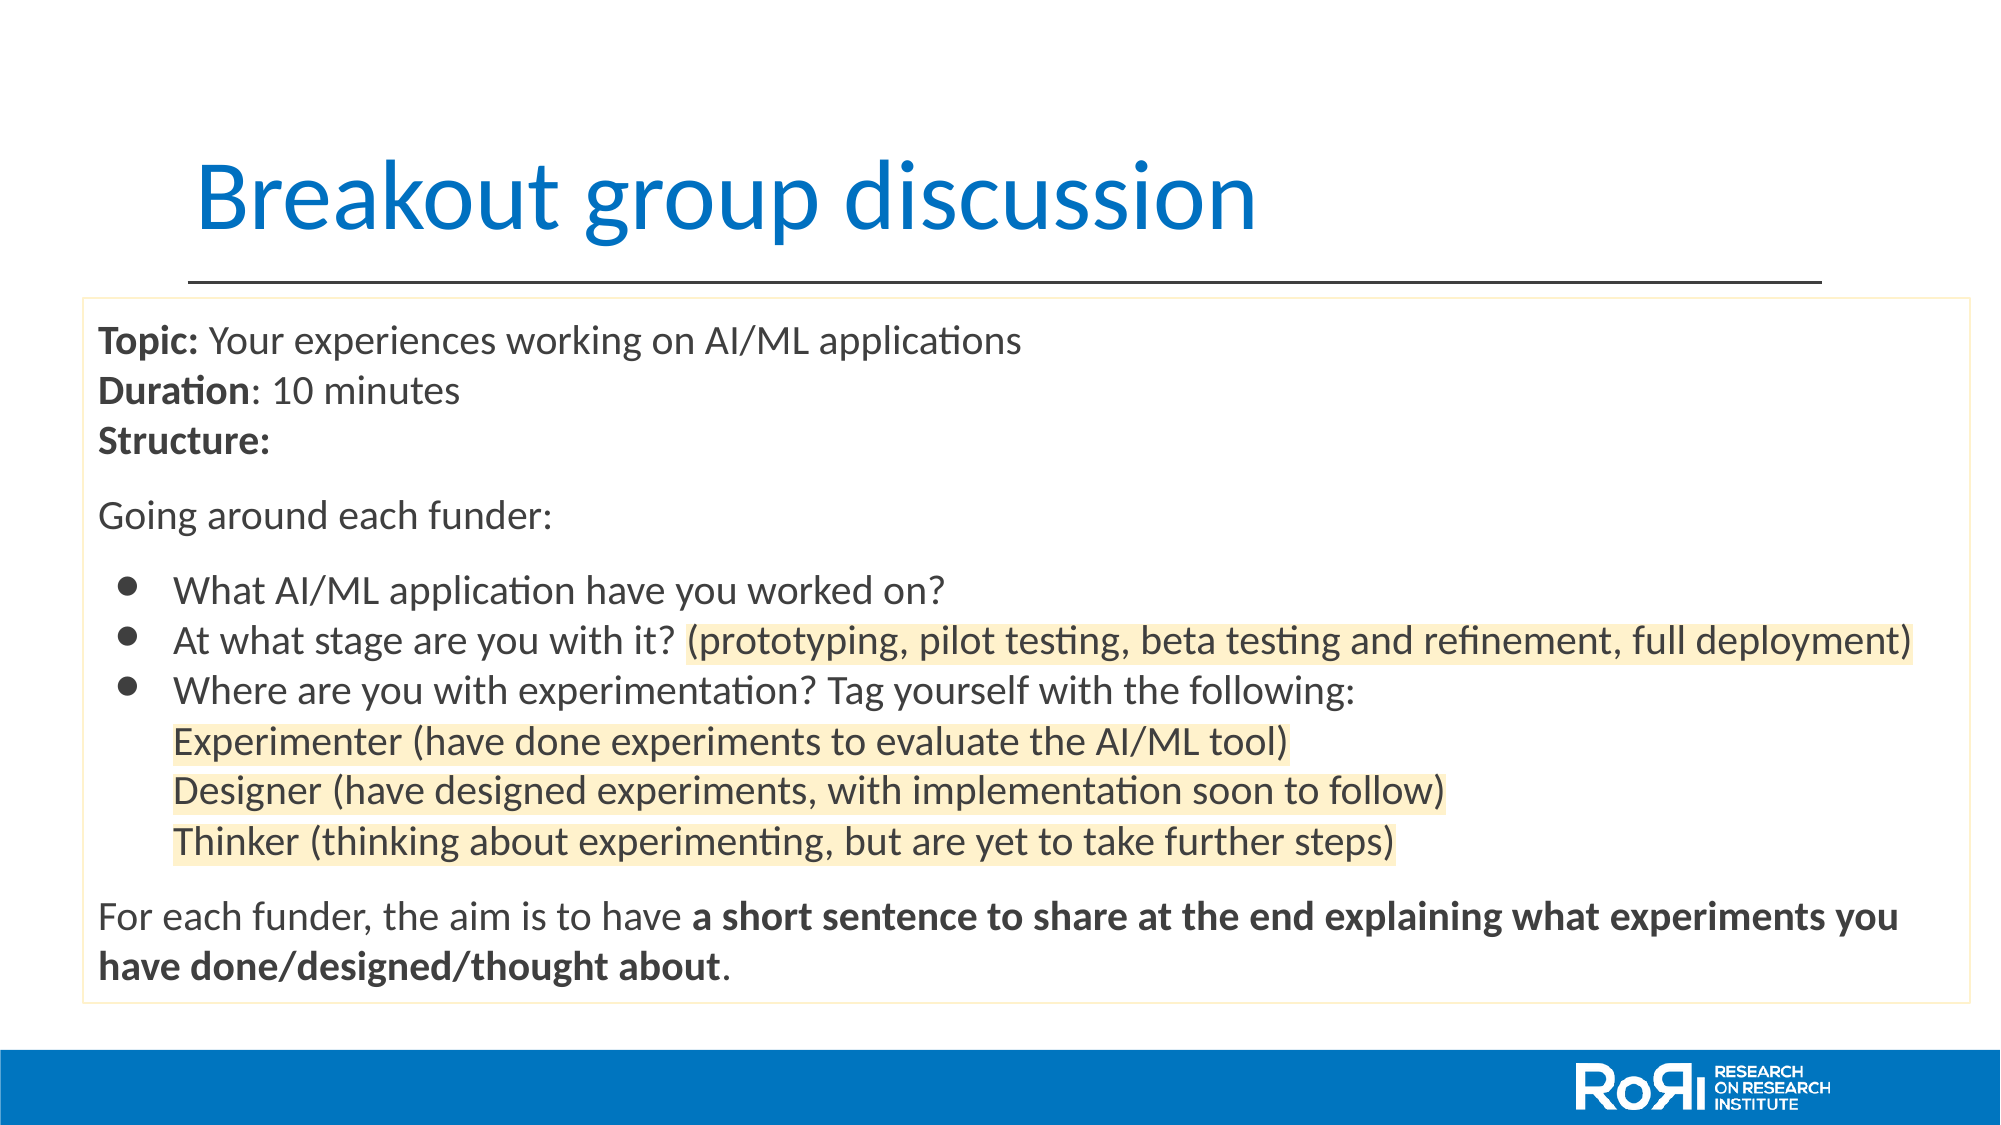

# Breakout group discussion
Topic: Your experiences working on AI/ML applications
Duration: 10 minutes
Structure:
Going around each funder:
What AI/ML application have you worked on?
At what stage are you with it? (prototyping, pilot testing, beta testing and refinement, full deployment)
Where are you with experimentation? Tag yourself with the following:
Experimenter (have done experiments to evaluate the AI/ML tool)
Designer (have designed experiments, with implementation soon to follow)
Thinker (thinking about experimenting, but are yet to take further steps)
For each funder, the aim is to have a short sentence to share at the end explaining what experiments you have done/designed/thought about.